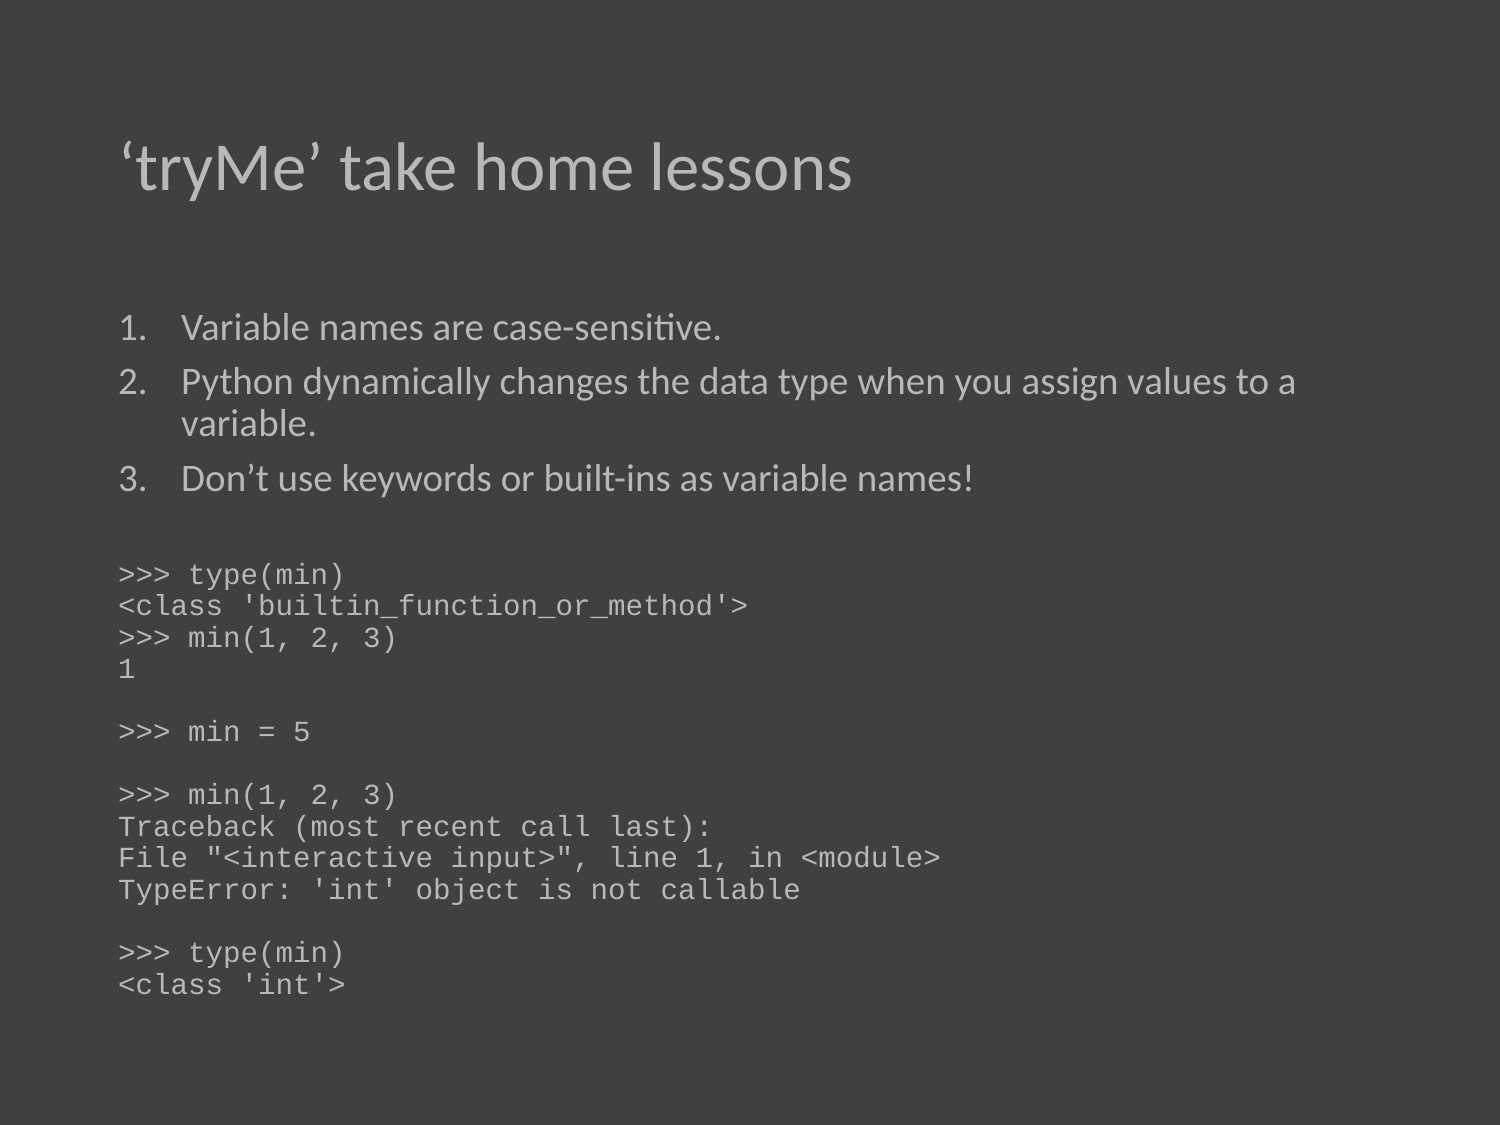

# ‘tryMe’ take home lessons
Variable names are case-sensitive.
Python dynamically changes the data type when you assign values to a variable.
Don’t use keywords or built-ins as variable names!

>>> type(min)
<class 'builtin_function_or_method'>
>>> min(1, 2, 3)
1
>>> min = 5
>>> min(1, 2, 3)
Traceback (most recent call last):
File "<interactive input>", line 1, in <module>
TypeError: 'int' object is not callable
>>> type(min)
<class 'int'>